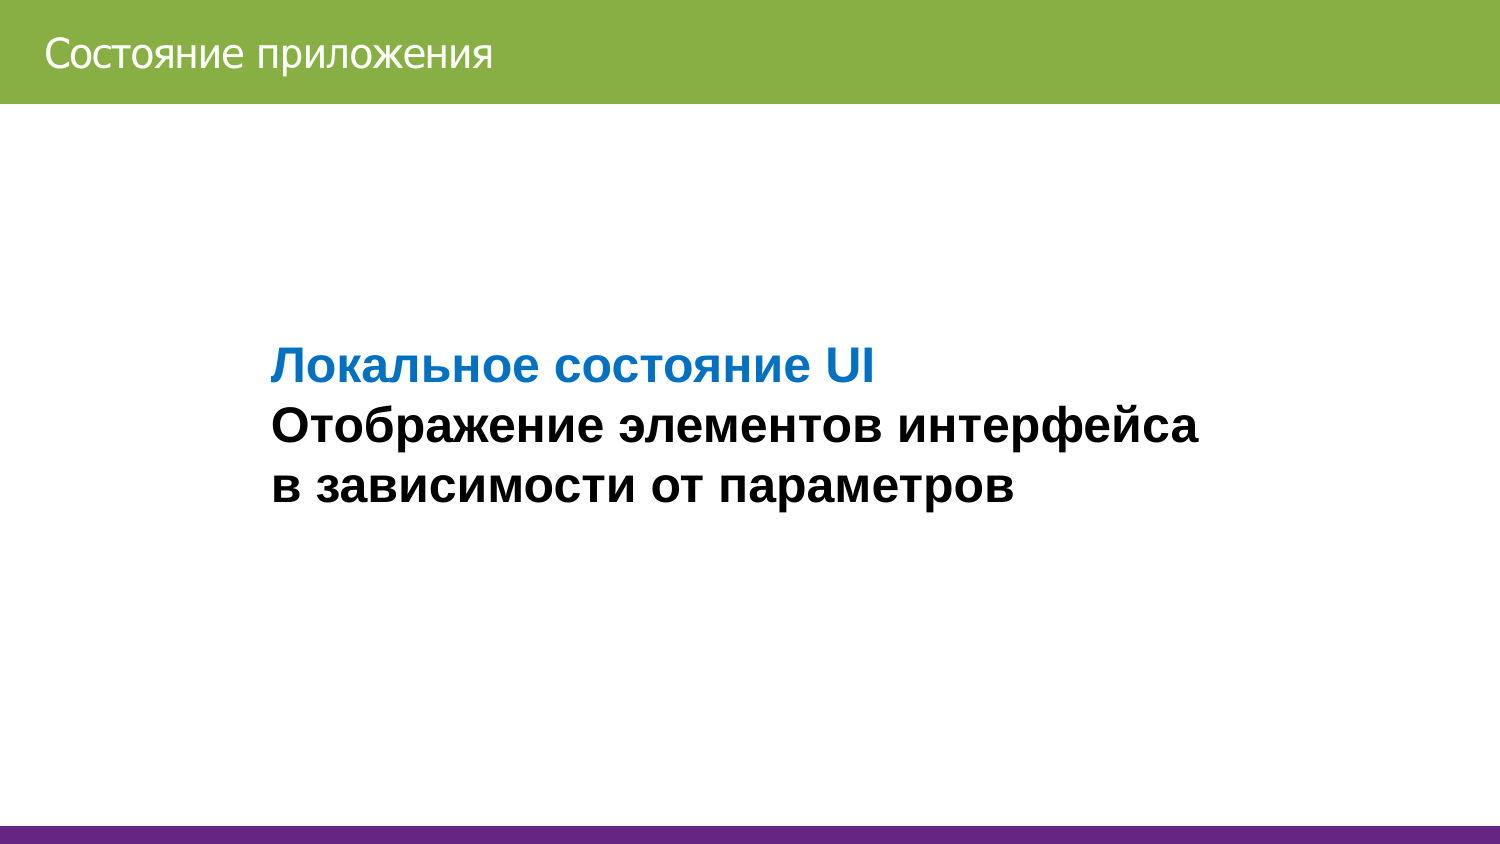

Состояние приложения

Локальное состояние UI
Отображение элементов интерфейса
в зависимости от параметров